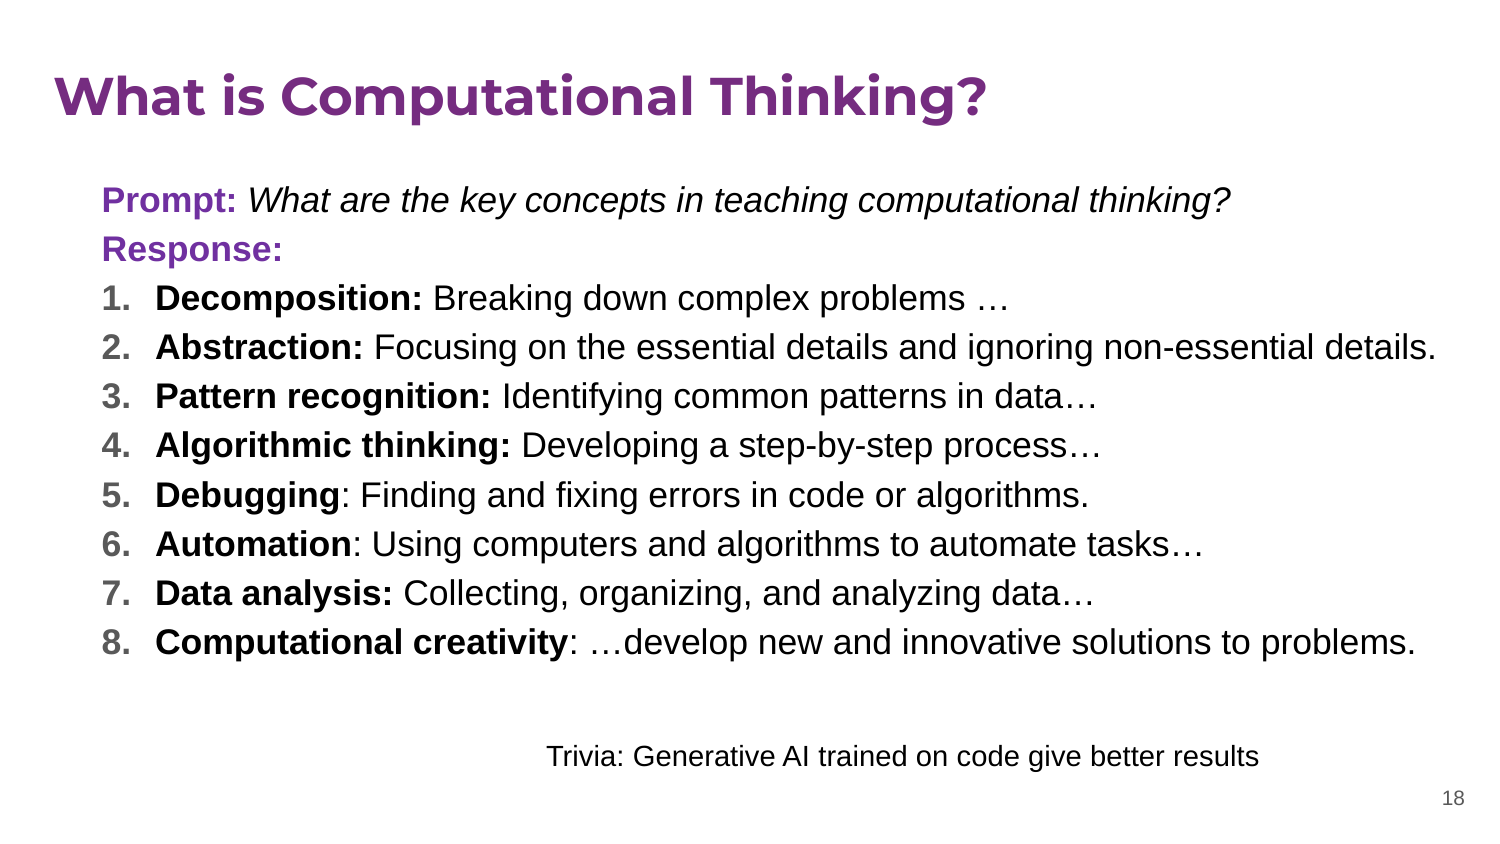

# What is Computational Thinking?
Prompt: What are the key concepts in teaching computational thinking?
Response:
Decomposition: Breaking down complex problems …
Abstraction: Focusing on the essential details and ignoring non-essential details.
Pattern recognition: Identifying common patterns in data…
Algorithmic thinking: Developing a step-by-step process…
Debugging: Finding and fixing errors in code or algorithms.
Automation: Using computers and algorithms to automate tasks…
Data analysis: Collecting, organizing, and analyzing data…
Computational creativity: …develop new and innovative solutions to problems.

Trivia: Generative AI trained on code give better results
18